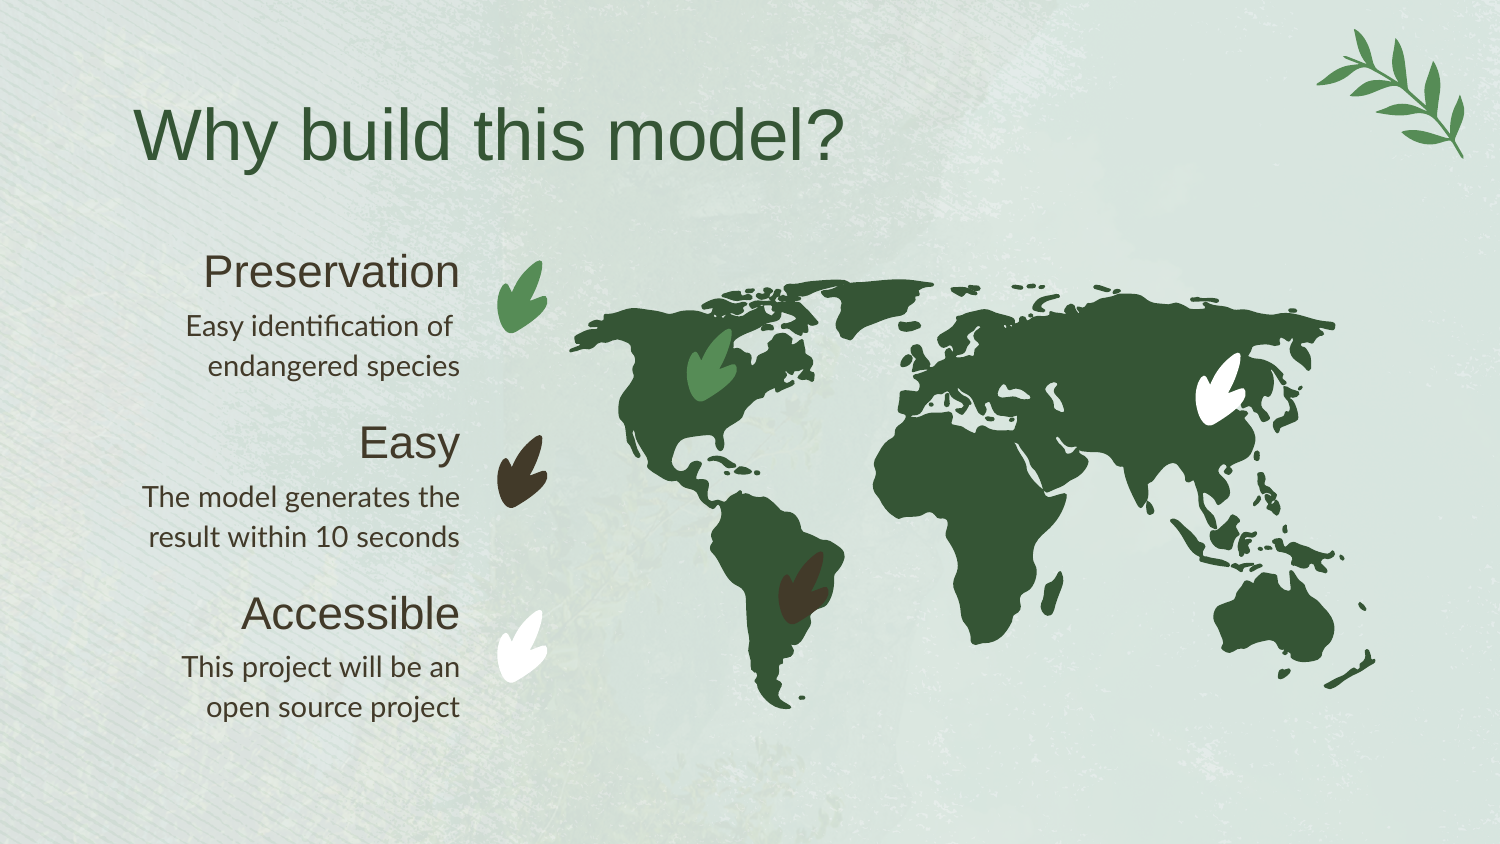

# Why build this model?
Preservation

Easy identification of  endangered species

Easy

The model generates the result within 10 seconds

Accessible

This project will be an open source project